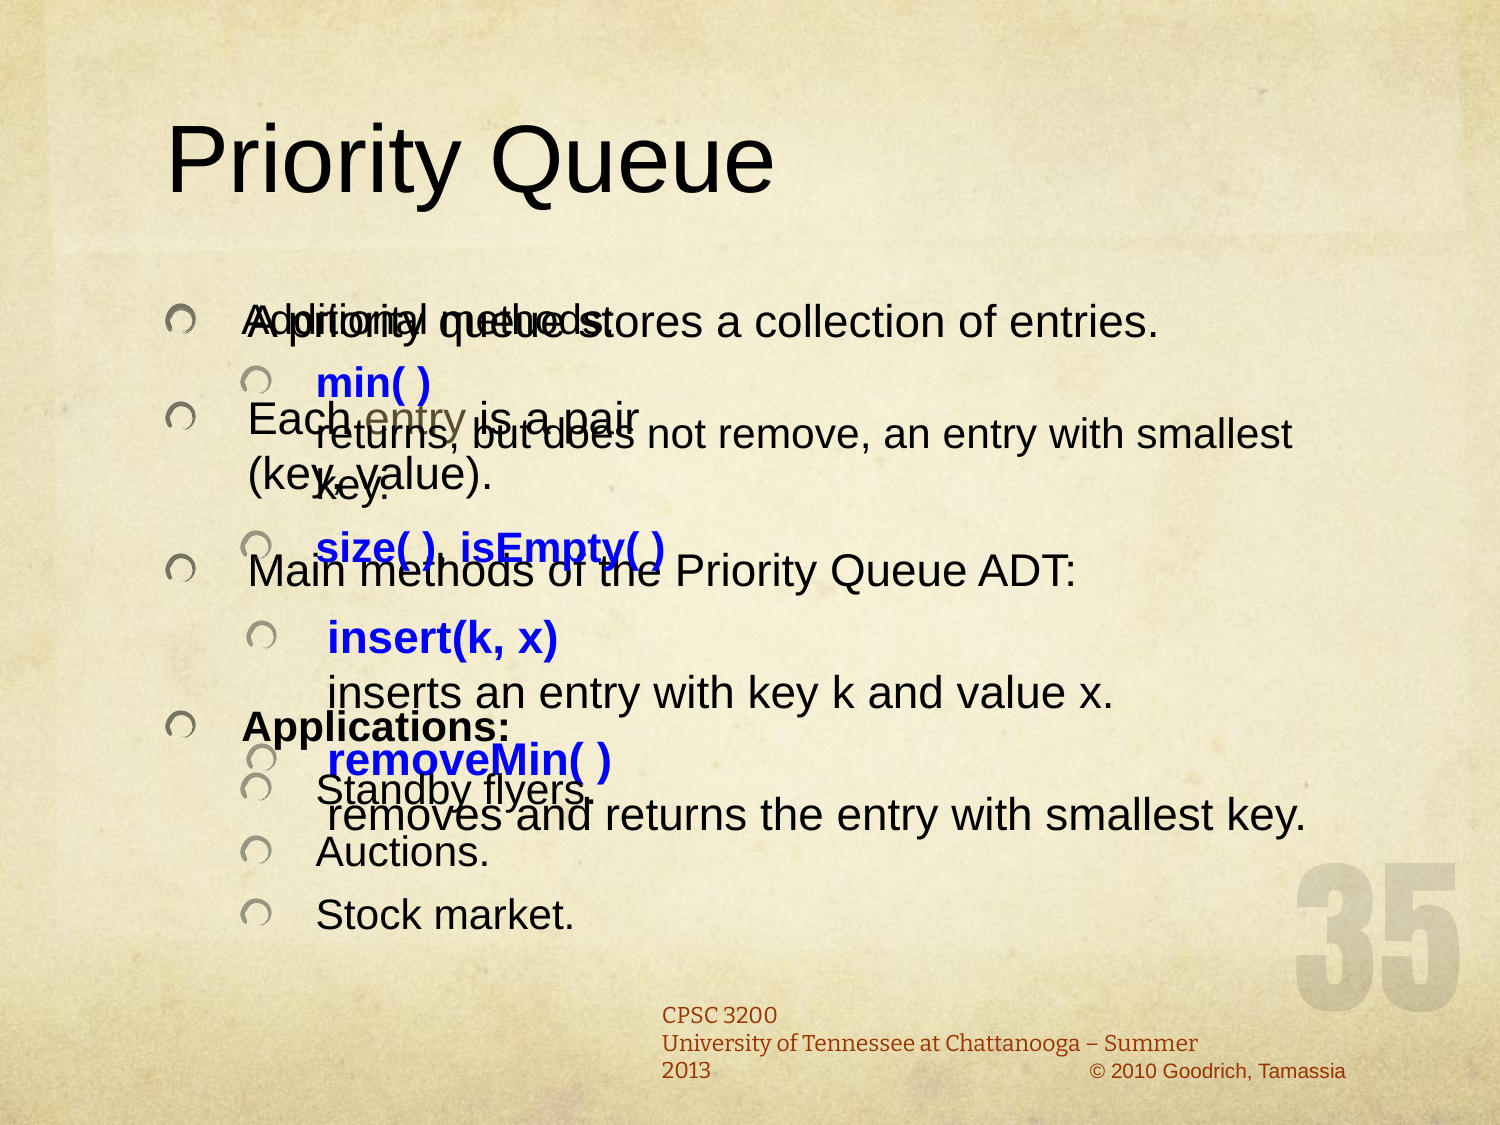

# Priority Queue
A priority queue stores a collection of entries.
Each entry is a pair
(key, value).
Main methods of the Priority Queue ADT:
insert(k, x)
inserts an entry with key k and value x.
removeMin( )
removes and returns the entry with smallest key.
Additional methods:
min( )
returns, but does not remove, an entry with smallest key.
size( ), isEmpty( )

Applications:
Standby flyers.
Auctions.
Stock market.
35
CPSC 3200
University of Tennessee at Chattanooga – Summer 2013

© 2010 Goodrich, Tamassia